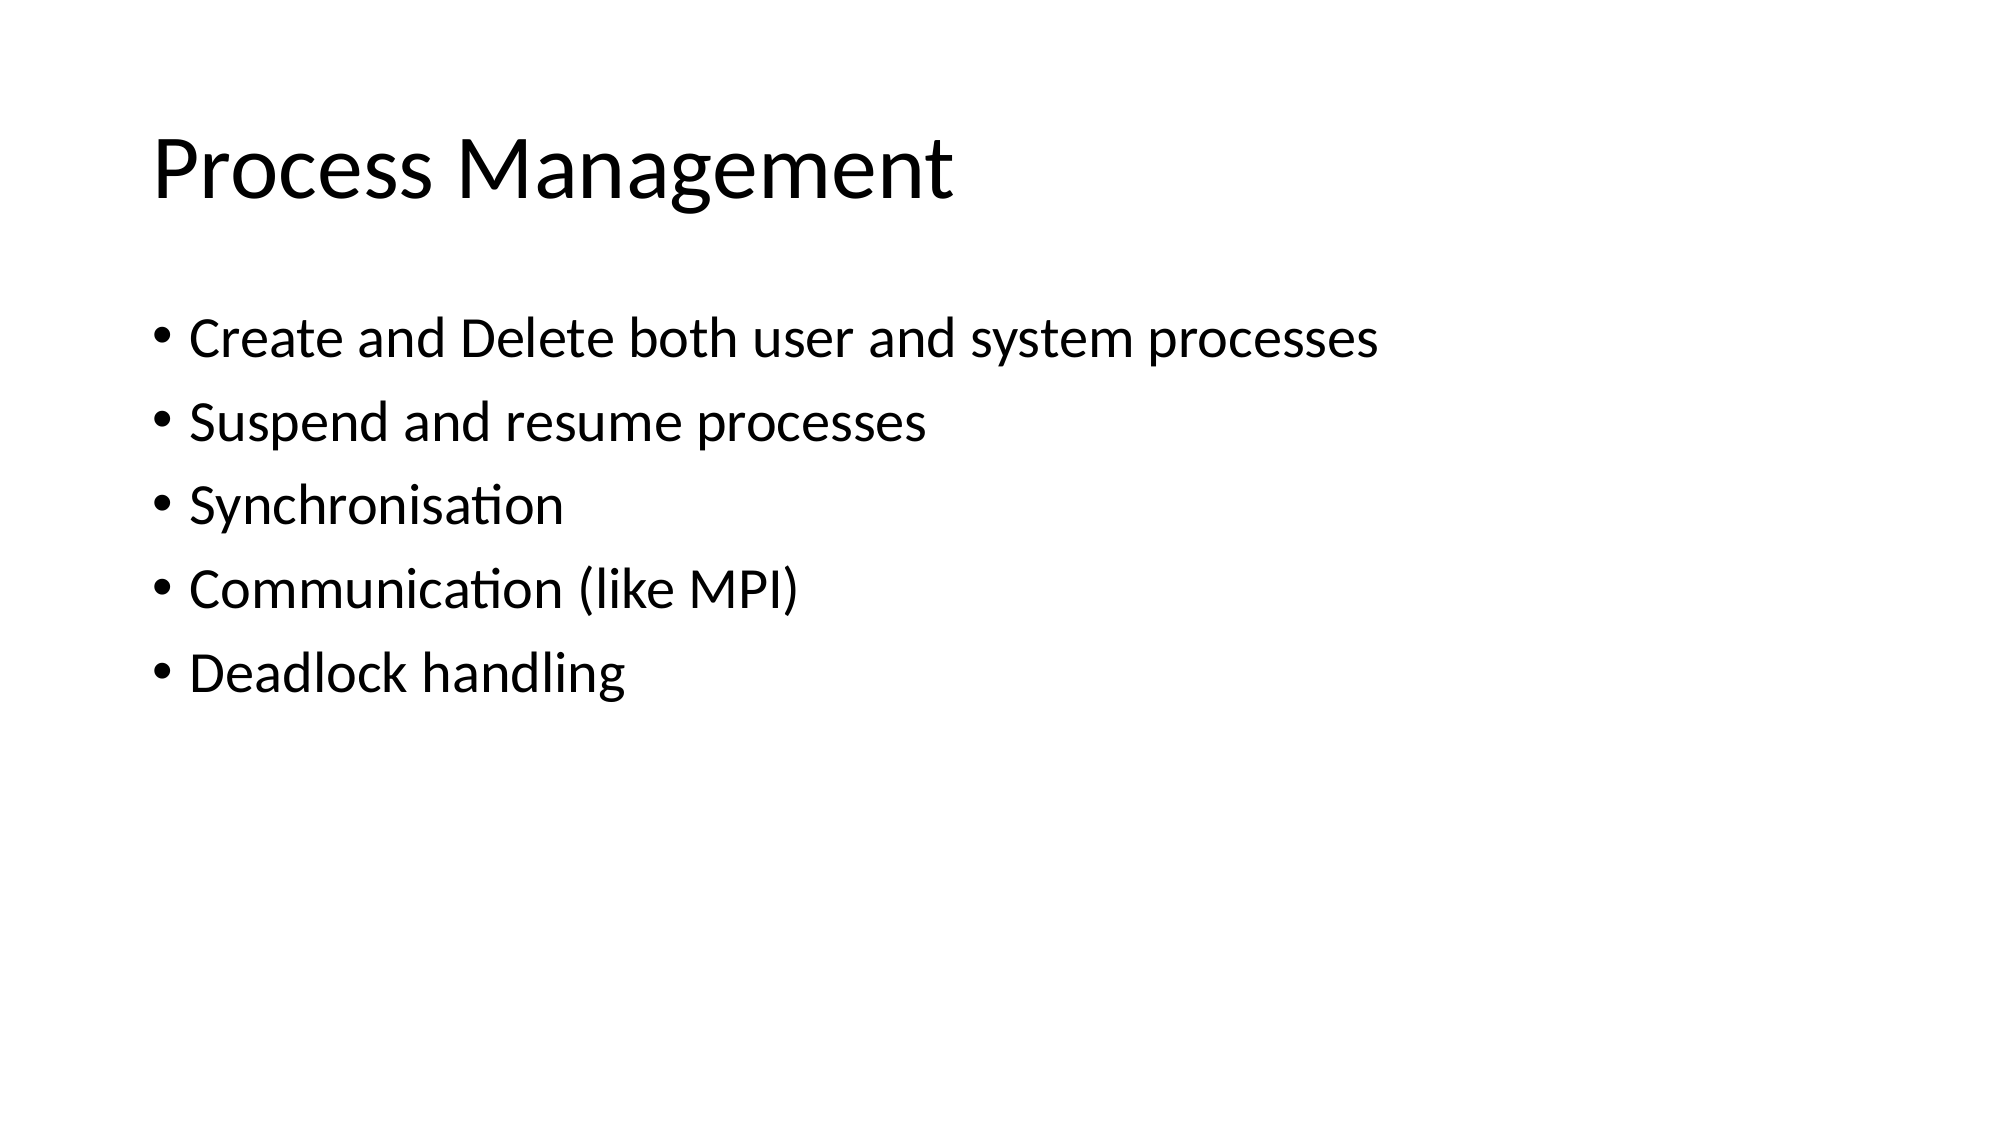

# Process Management
Create and Delete both user and system processes
Suspend and resume processes
Synchronisation
Communication (like MPI)
Deadlock handling